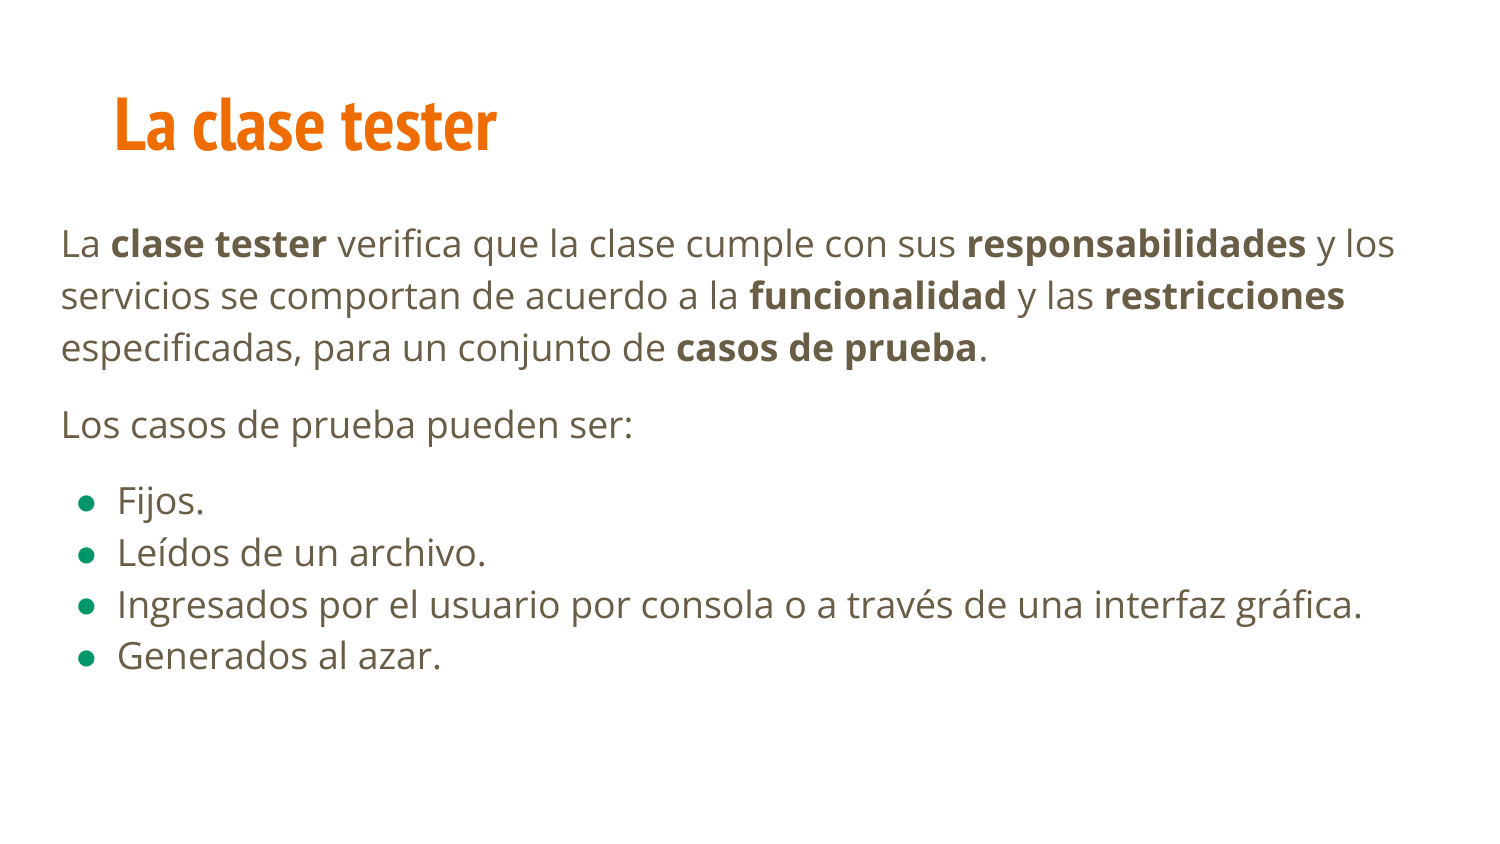

# La clase tester
La clase tester verifica que la clase cumple con sus responsabilidades y los servicios se comportan de acuerdo a la funcionalidad y las restricciones especificadas, para un conjunto de casos de prueba.
Los casos de prueba pueden ser:
Fijos.
Leídos de un archivo.
Ingresados por el usuario por consola o a través de una interfaz gráfica.
Generados al azar.